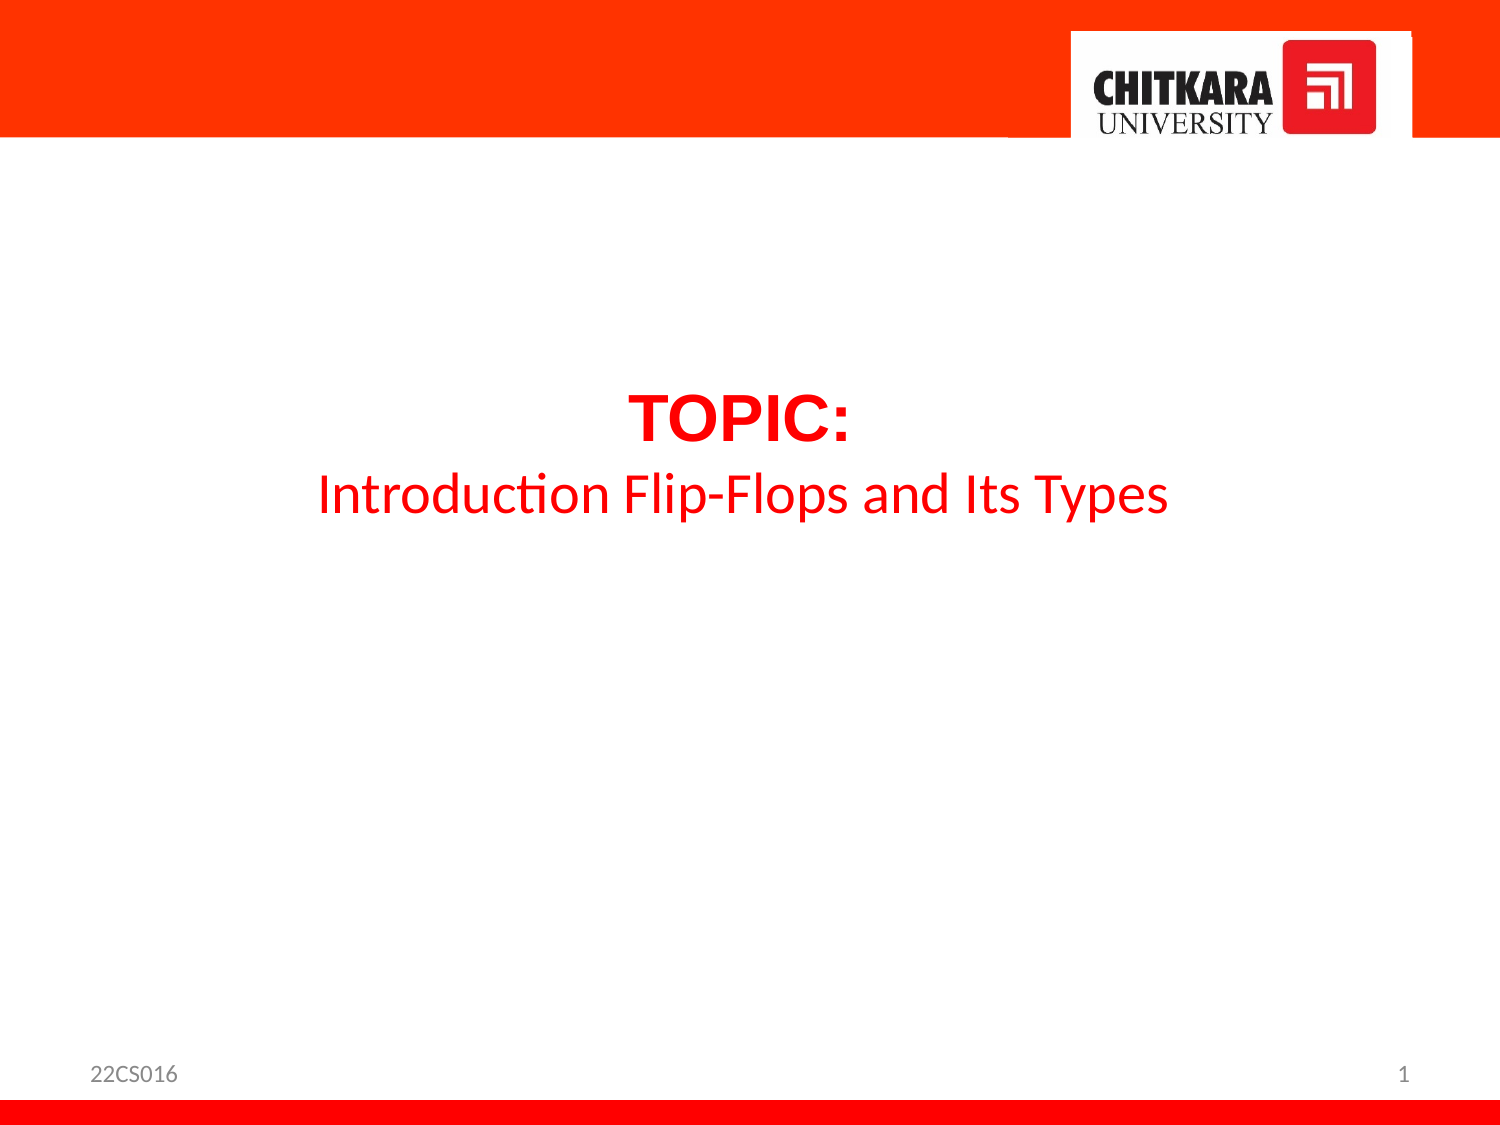

TOPIC:
Introduction Flip-Flops and Its Types

22CS016
1